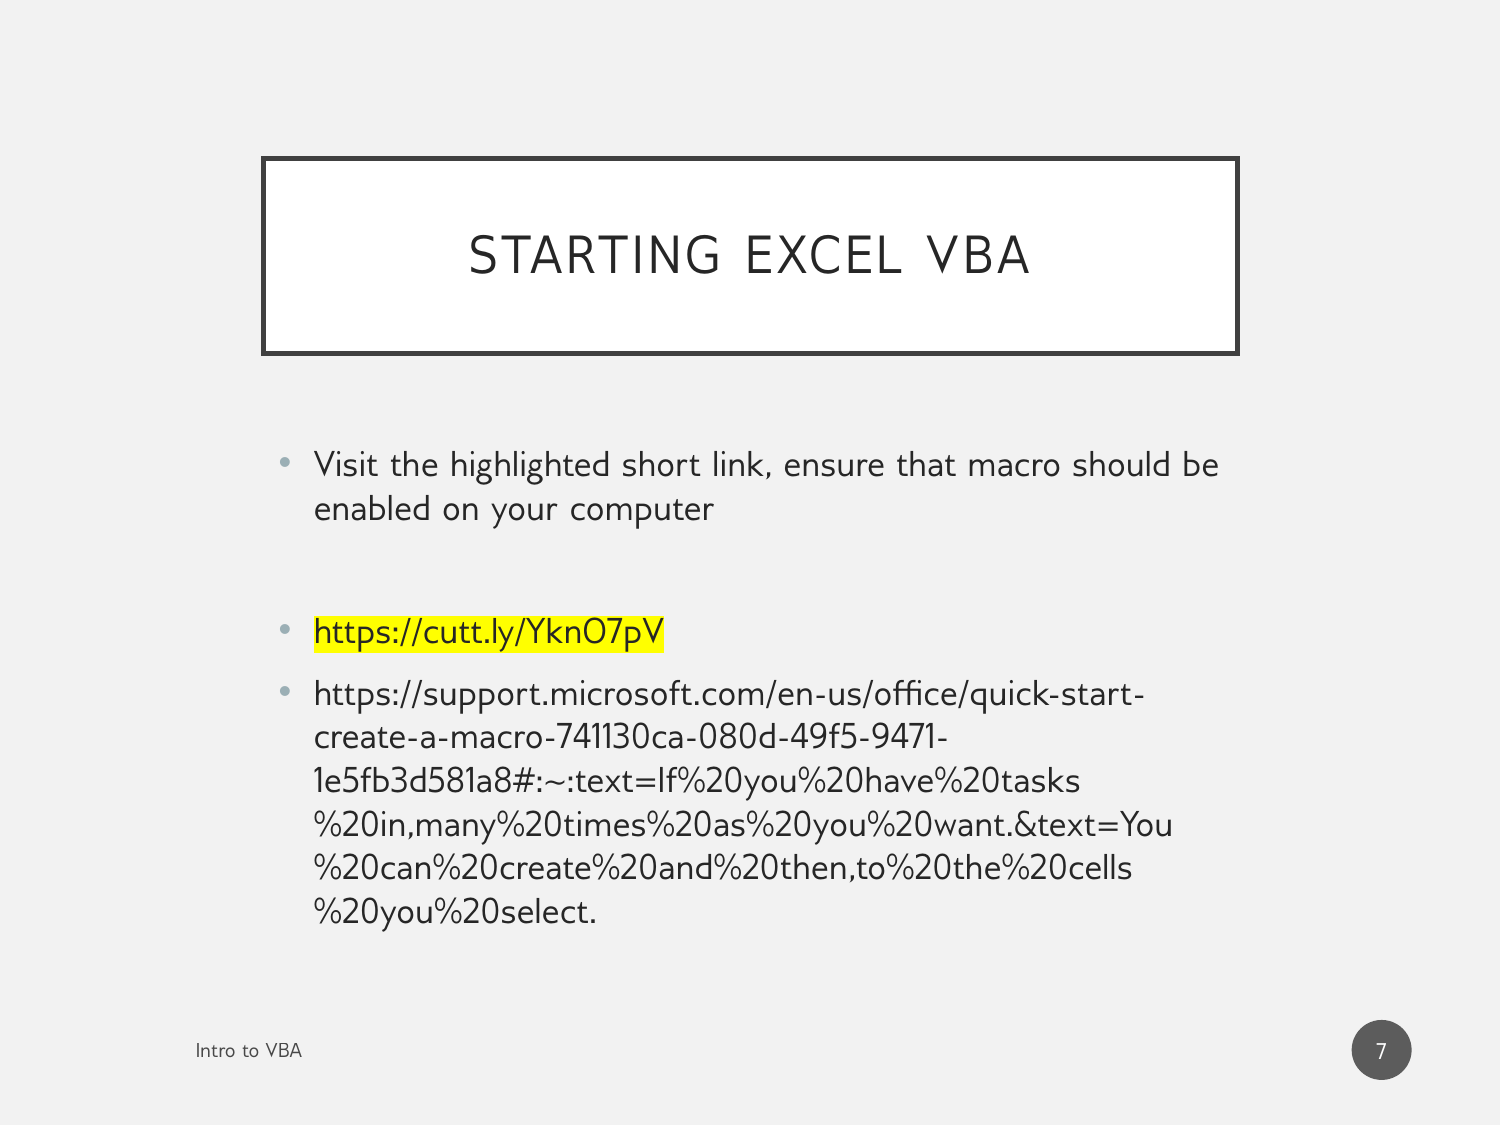

# Starting Excel VBA
Visit the highlighted short link, ensure that macro should be enabled on your computer

https://cutt.ly/YknO7pV
https://support.microsoft.com/en-us/office/quick-start-create-a-macro-741130ca-080d-49f5-9471-1e5fb3d581a8#:~:text=If%20you%20have%20tasks%20in,many%20times%20as%20you%20want.&text=You%20can%20create%20and%20then,to%20the%20cells%20you%20select.
7
Intro to VBA